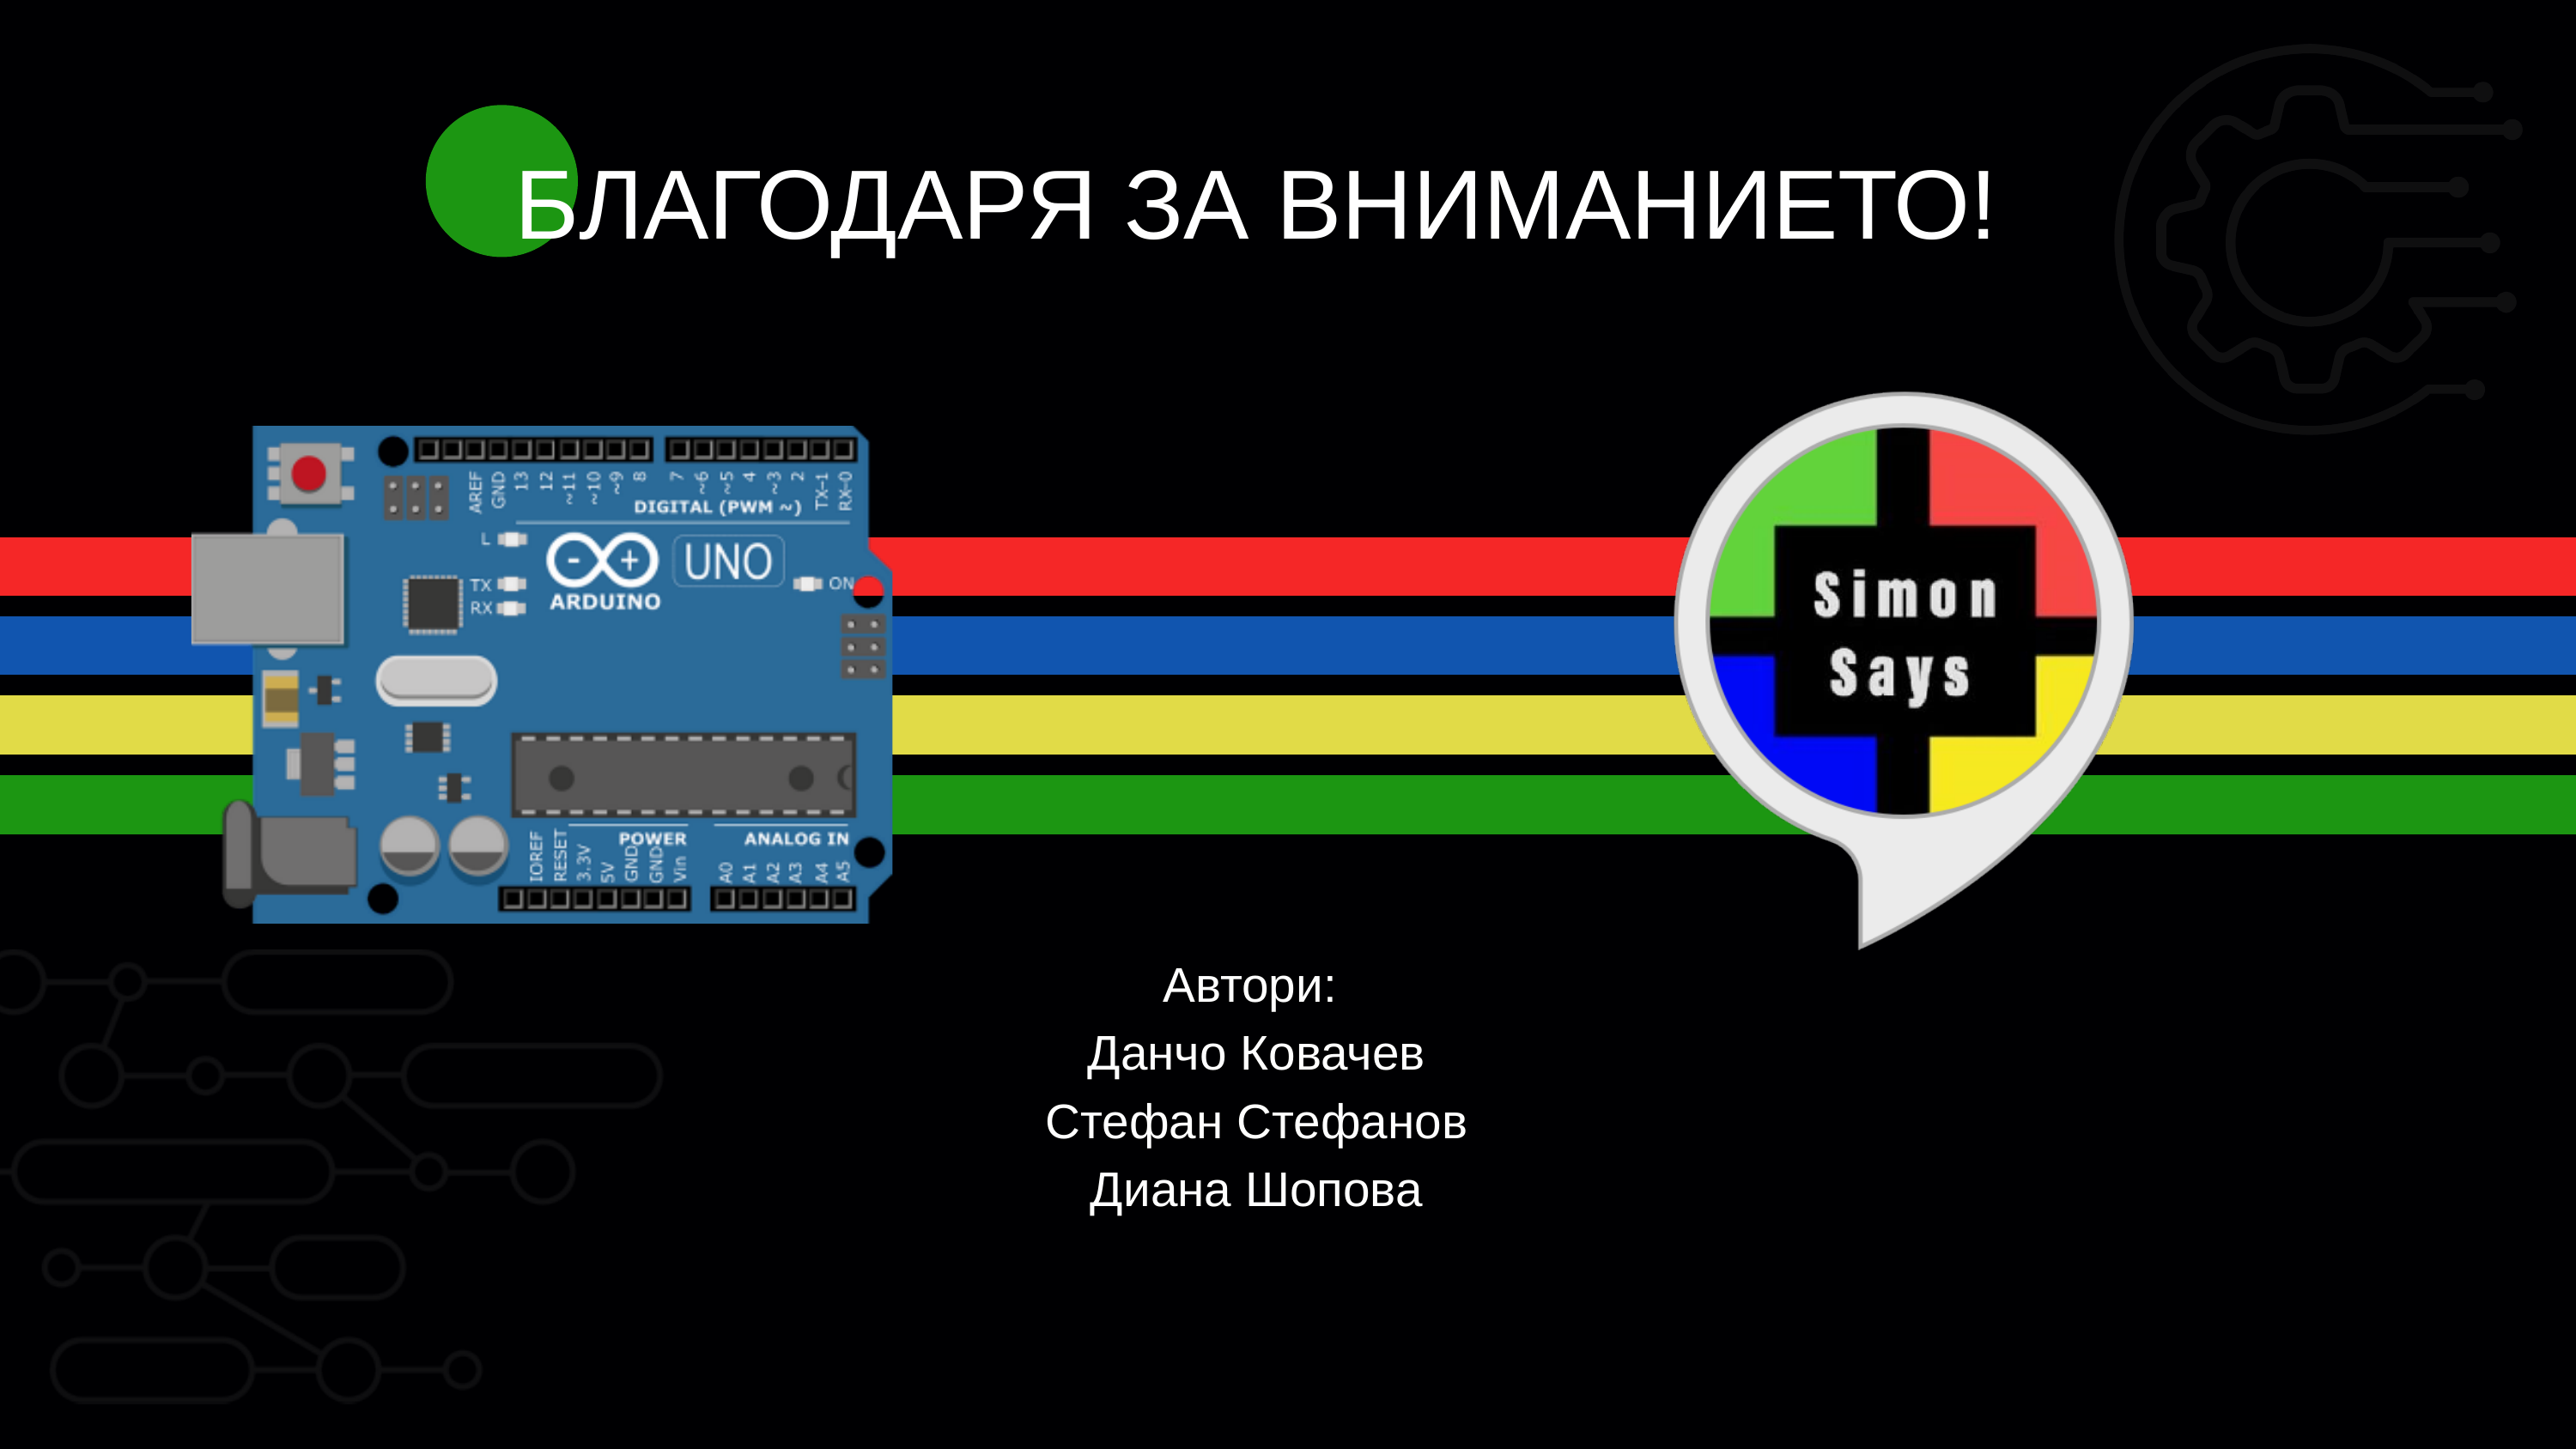

БЛАГОДАРЯ ЗА ВНИМАНИЕТО!

Автори:
Данчо Ковачев
Стефан Стефанов
Диана Шопова